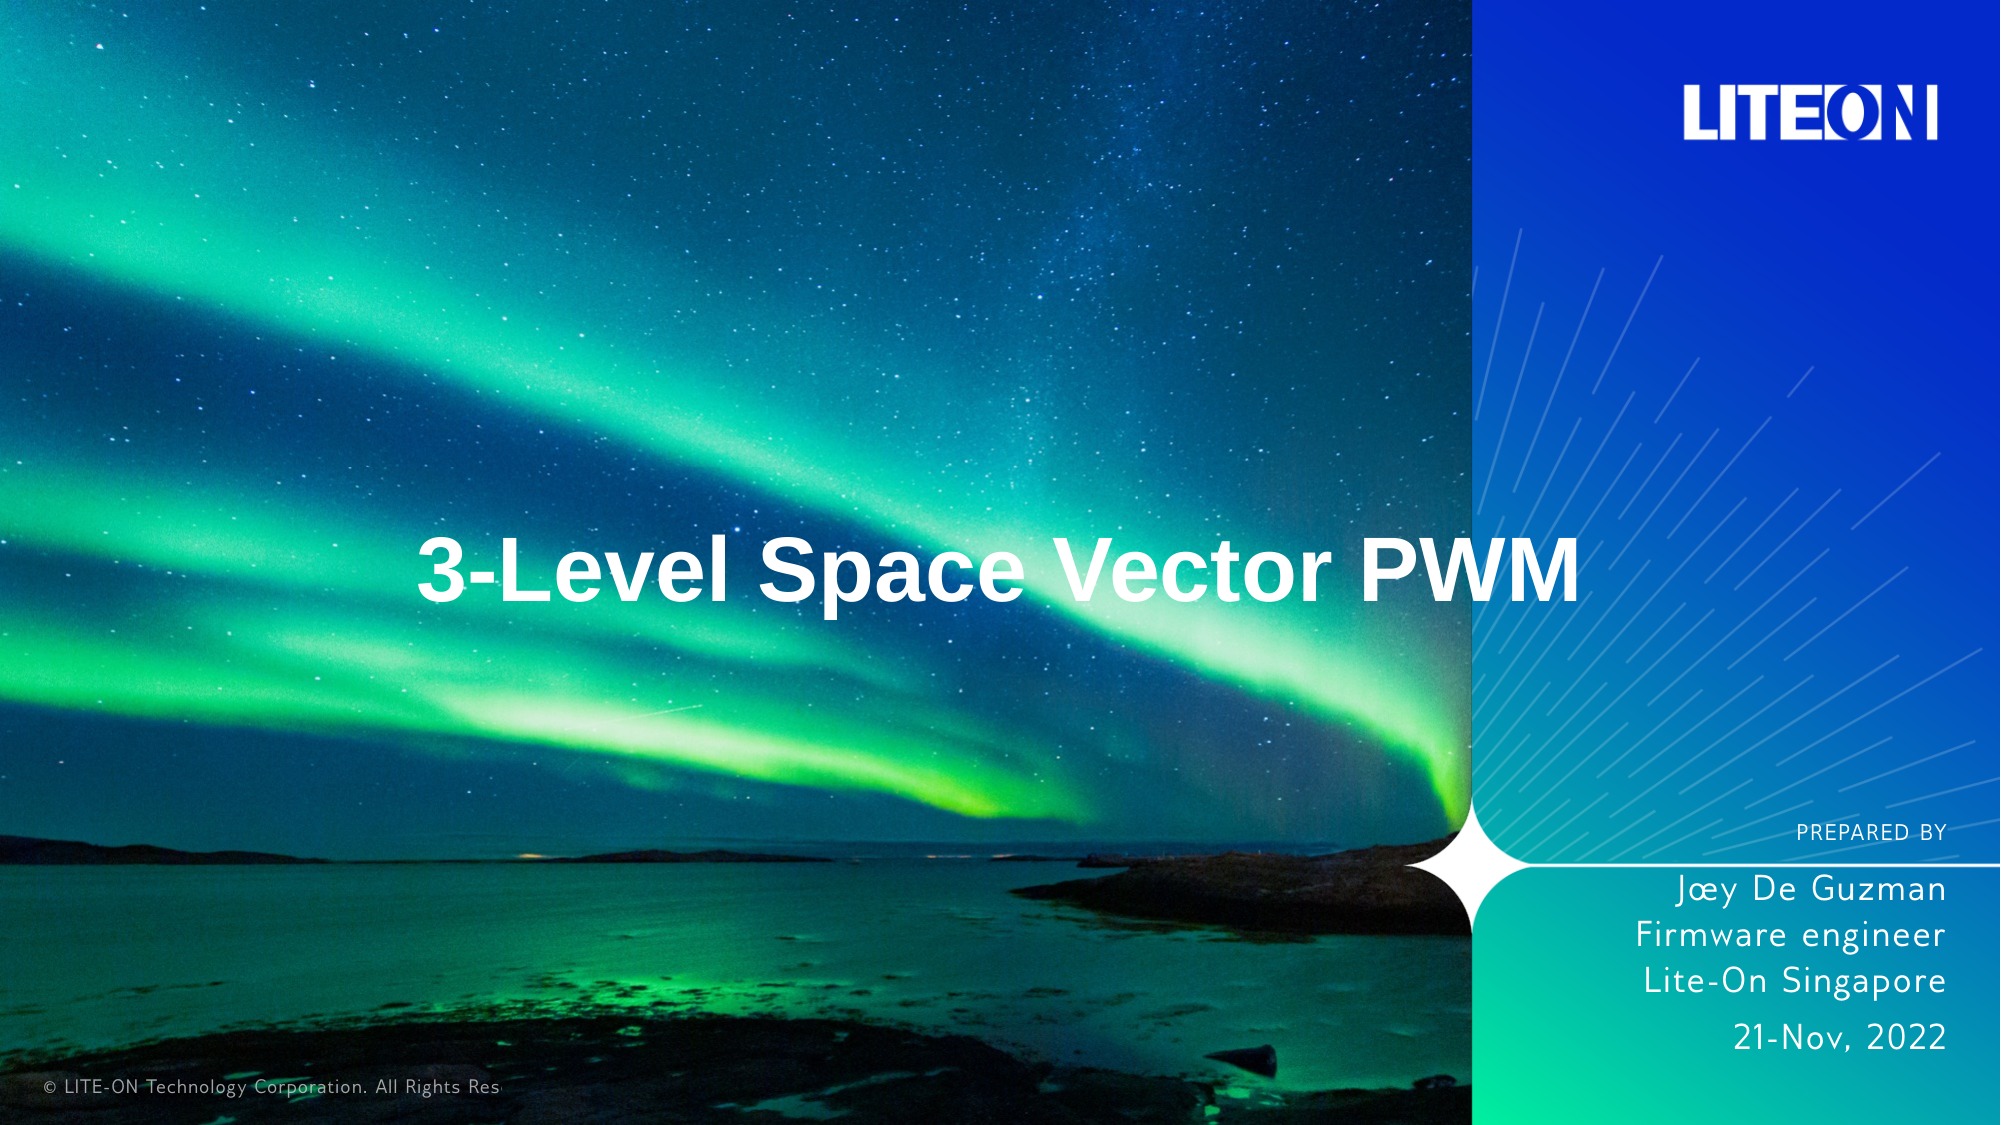

3-Level Space Vector PWM
PREPARED BY
Joey De Guzman
Firmware engineer
Lite-On Singapore
21-Nov, 2022